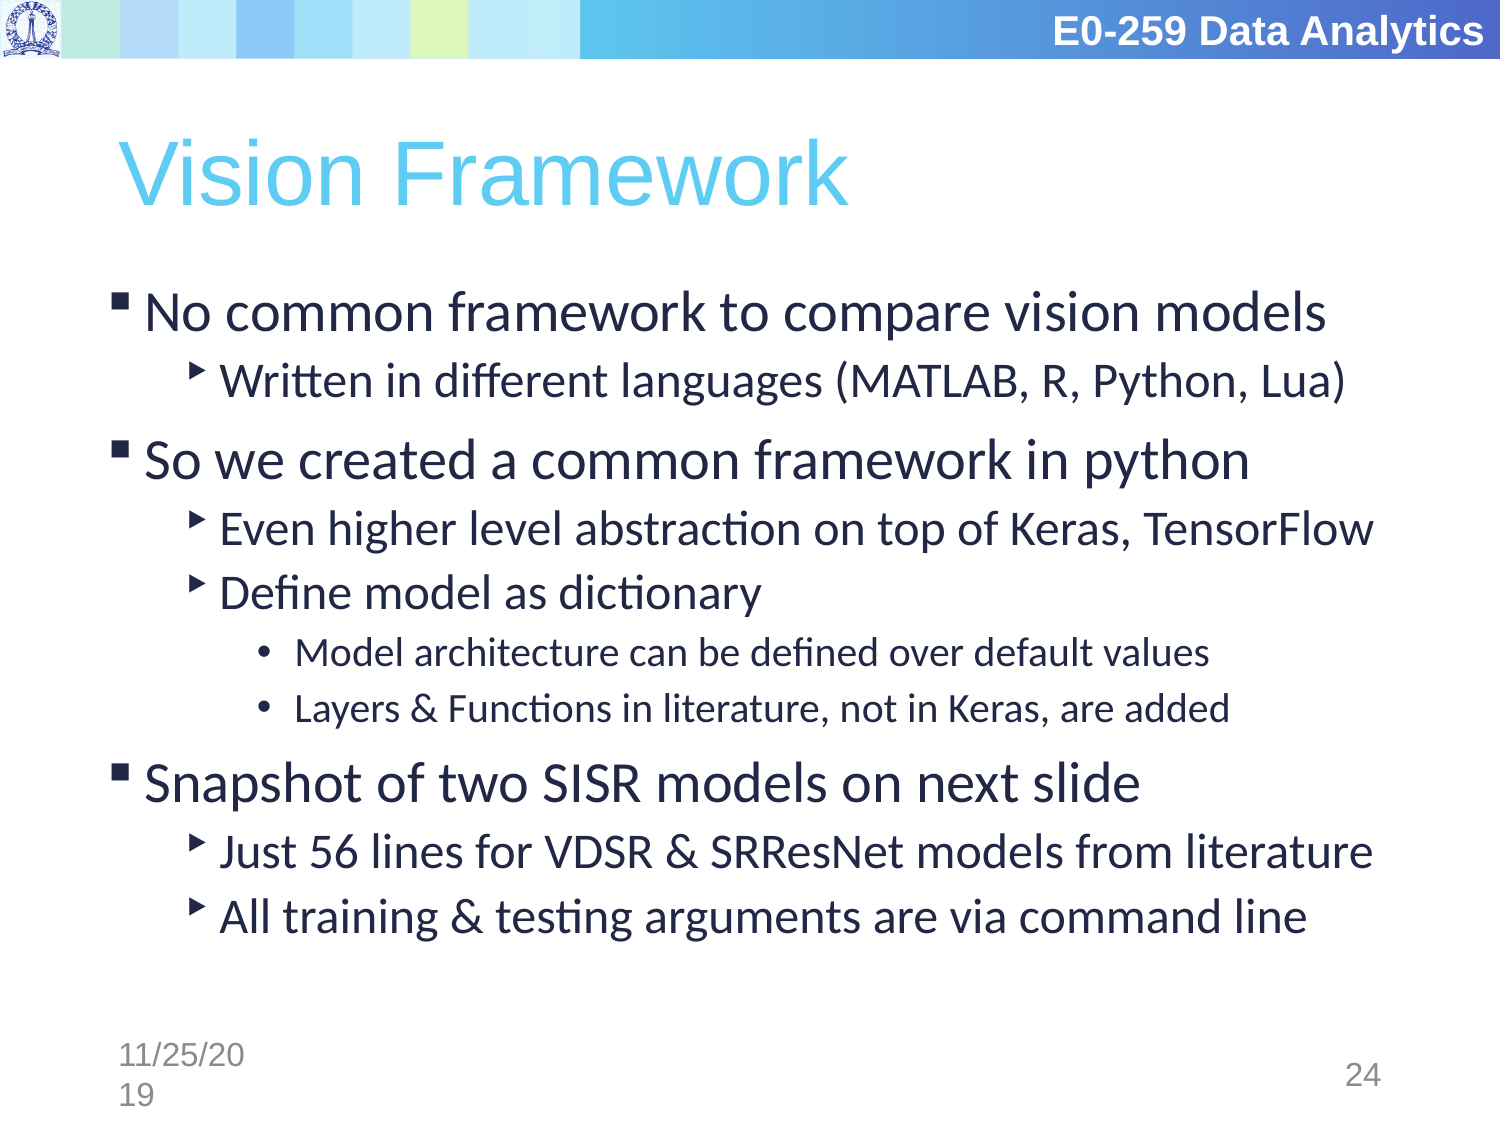

# Vision Framework
No common framework to compare vision models
Written in different languages (MATLAB, R, Python, Lua)
So we created a common framework in python
Even higher level abstraction on top of Keras, TensorFlow
Define model as dictionary
Model architecture can be defined over default values
Layers & Functions in literature, not in Keras, are added
Snapshot of two SISR models on next slide
Just 56 lines for VDSR & SRResNet models from literature
All training & testing arguments are via command line

11/25/2019
24